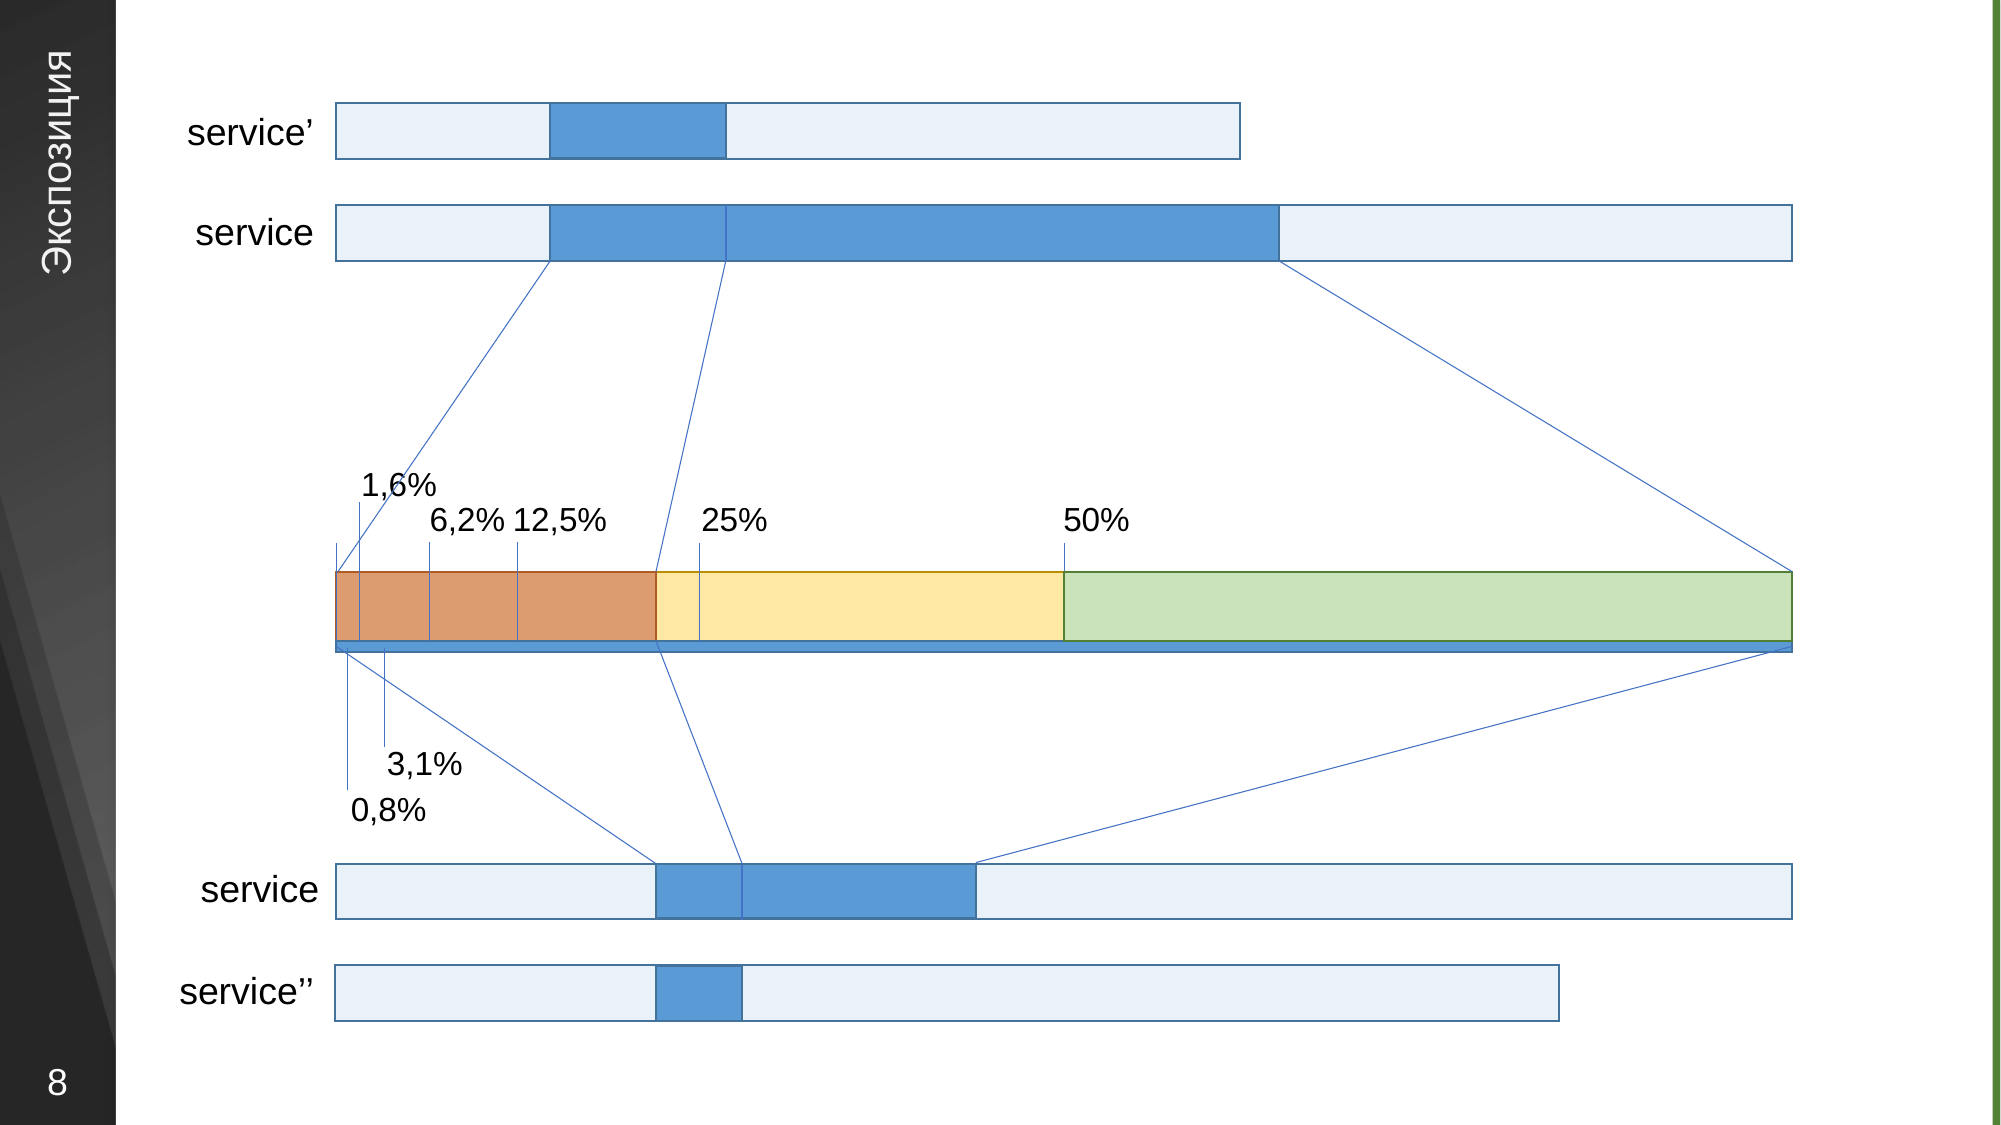

service’

service

# Экспозиция
1,6%
6,2%
12,5%
25%
50%

3,1%
0,8%
service

service’’